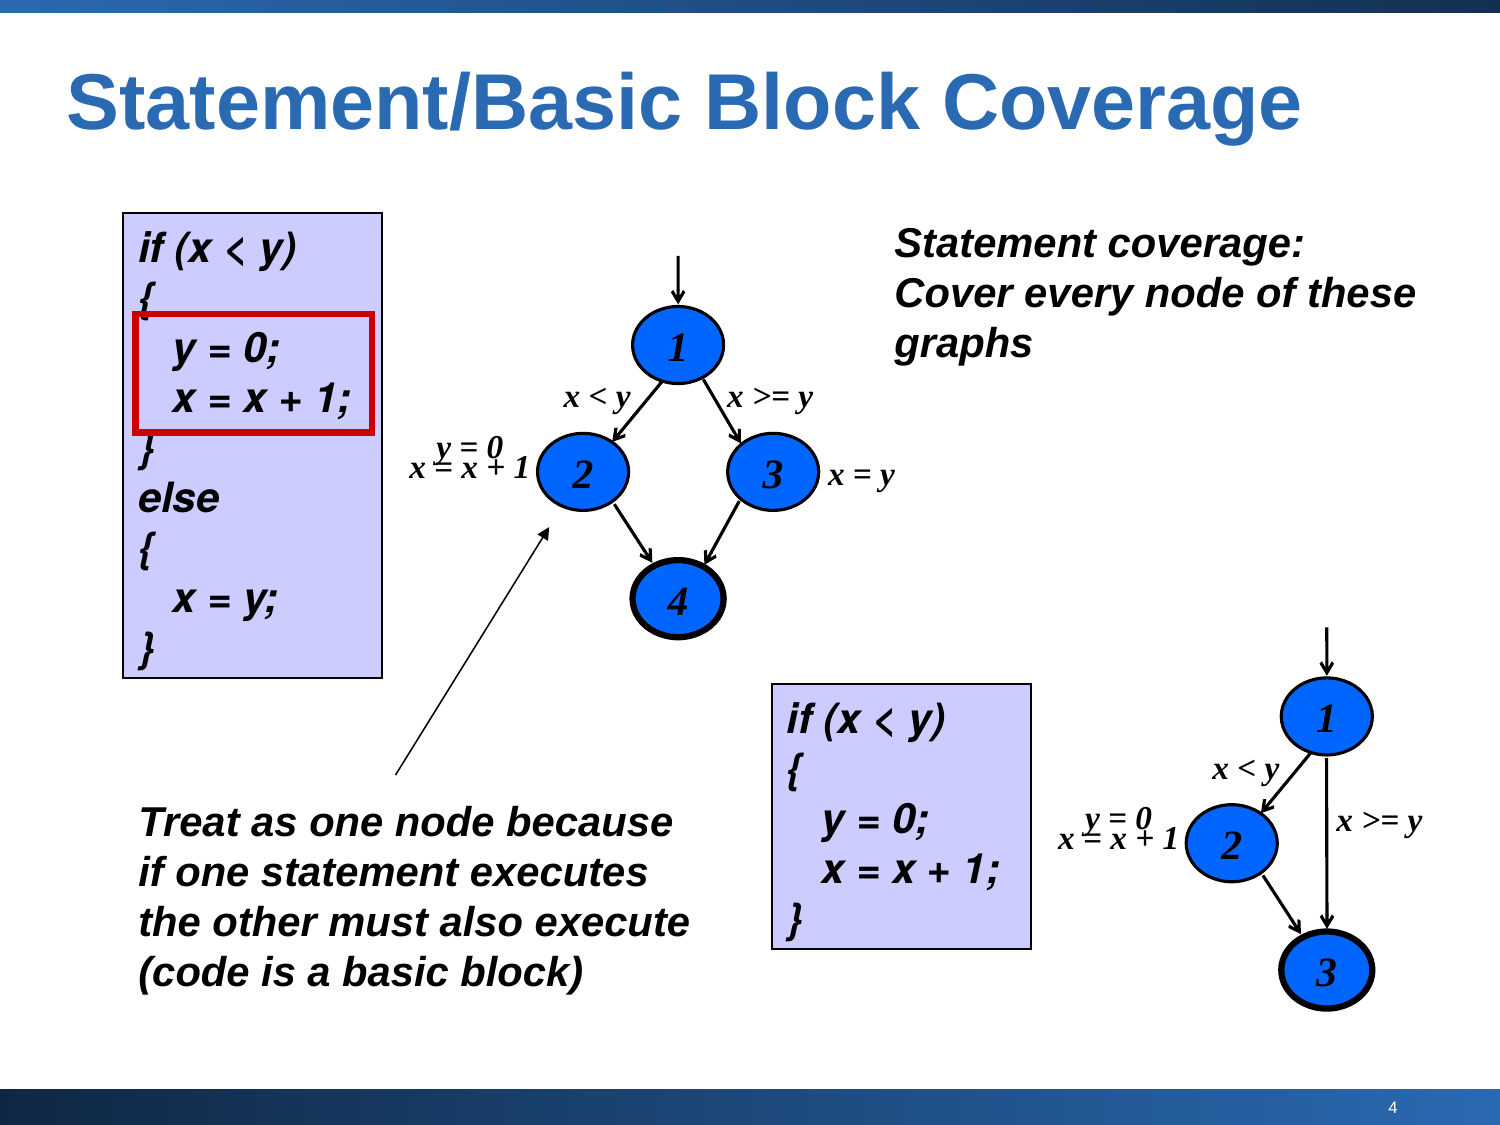

# Statement/Basic Block Coverage

Statement coverage:
Cover every node of these
graphs
if (x < y)
{
   y = 0;
   x = x + 1;
}
else
{
   x = y;
}

1

2

3

4
x < y
x >= y
y = 0
x = x + 1
x = y

1
x < y

x >= y

2
y = 0
x = x + 1

3
if (x < y)
{
   y = 0;
   x = x + 1;
}
Treat as one node because
if one statement executes
the other must also execute
(code is a basic block)